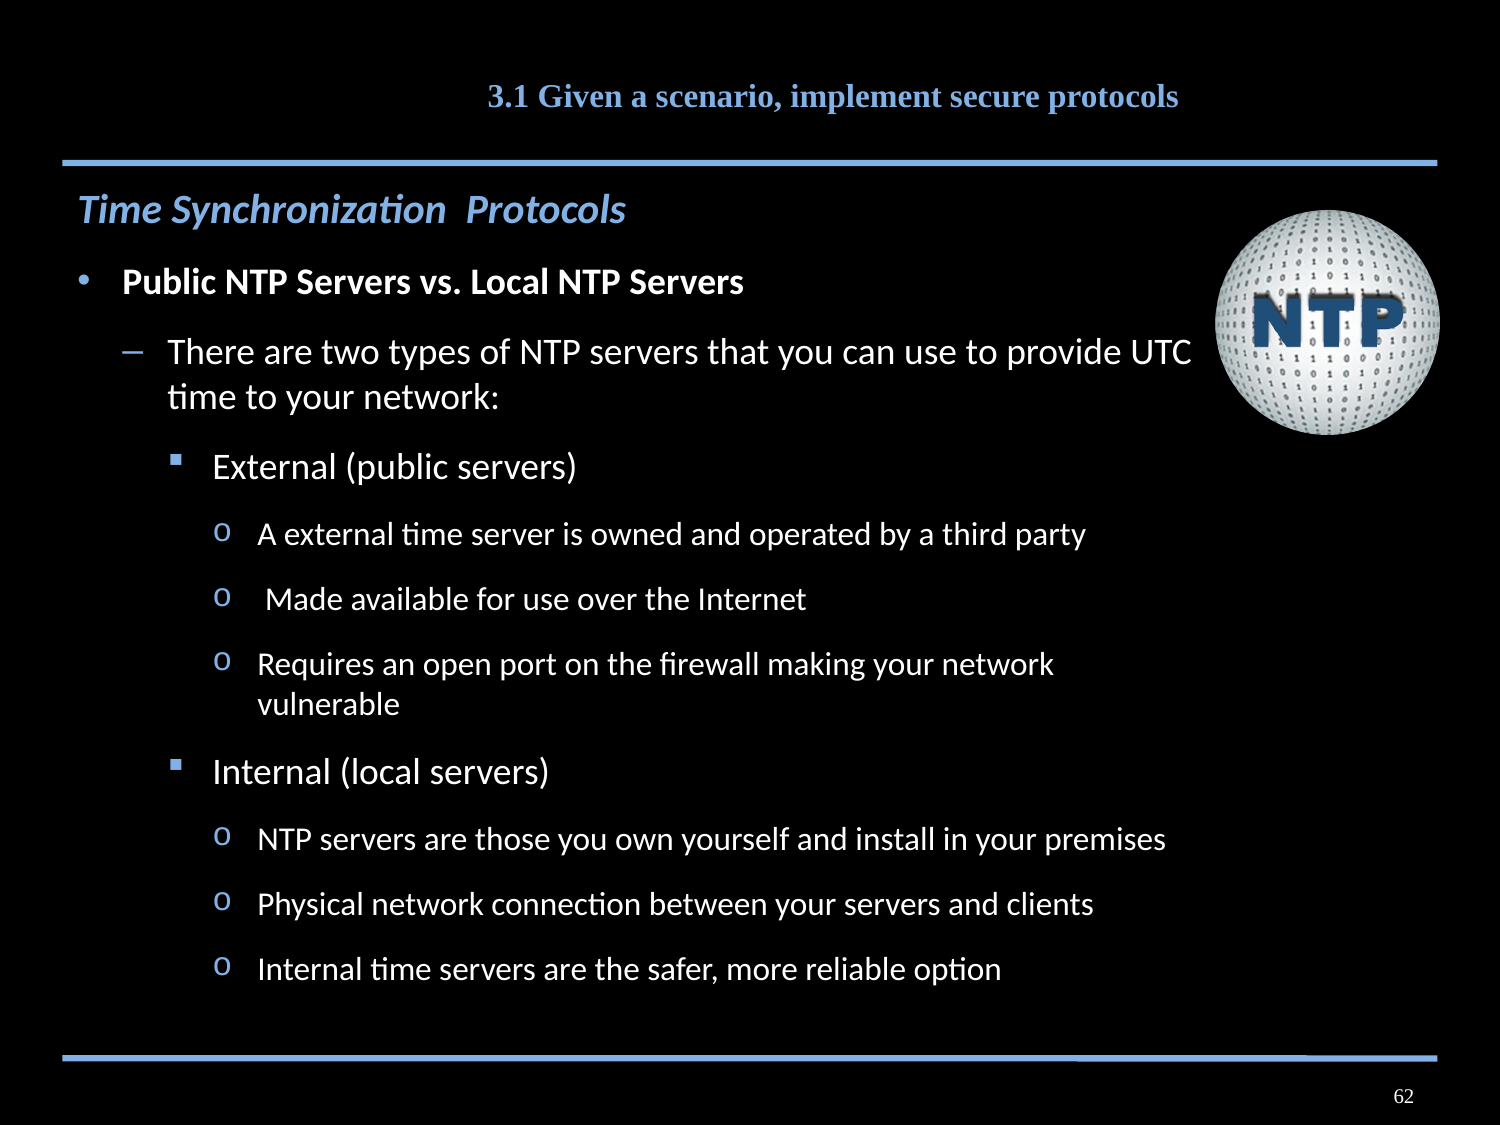

# 3.1 Given a scenario, implement secure protocols
Time Synchronization  Protocols
Public NTP Servers vs. Local NTP Servers
There are two types of NTP servers that you can use to provide UTC time to your network:
External (public servers)
A external time server is owned and operated by a third party
 Made available for use over the Internet
Requires an open port on the firewall making your network vulnerable
Internal (local servers)
NTP servers are those you own yourself and install in your premises
Physical network connection between your servers and clients
Internal time servers are the safer, more reliable option

62